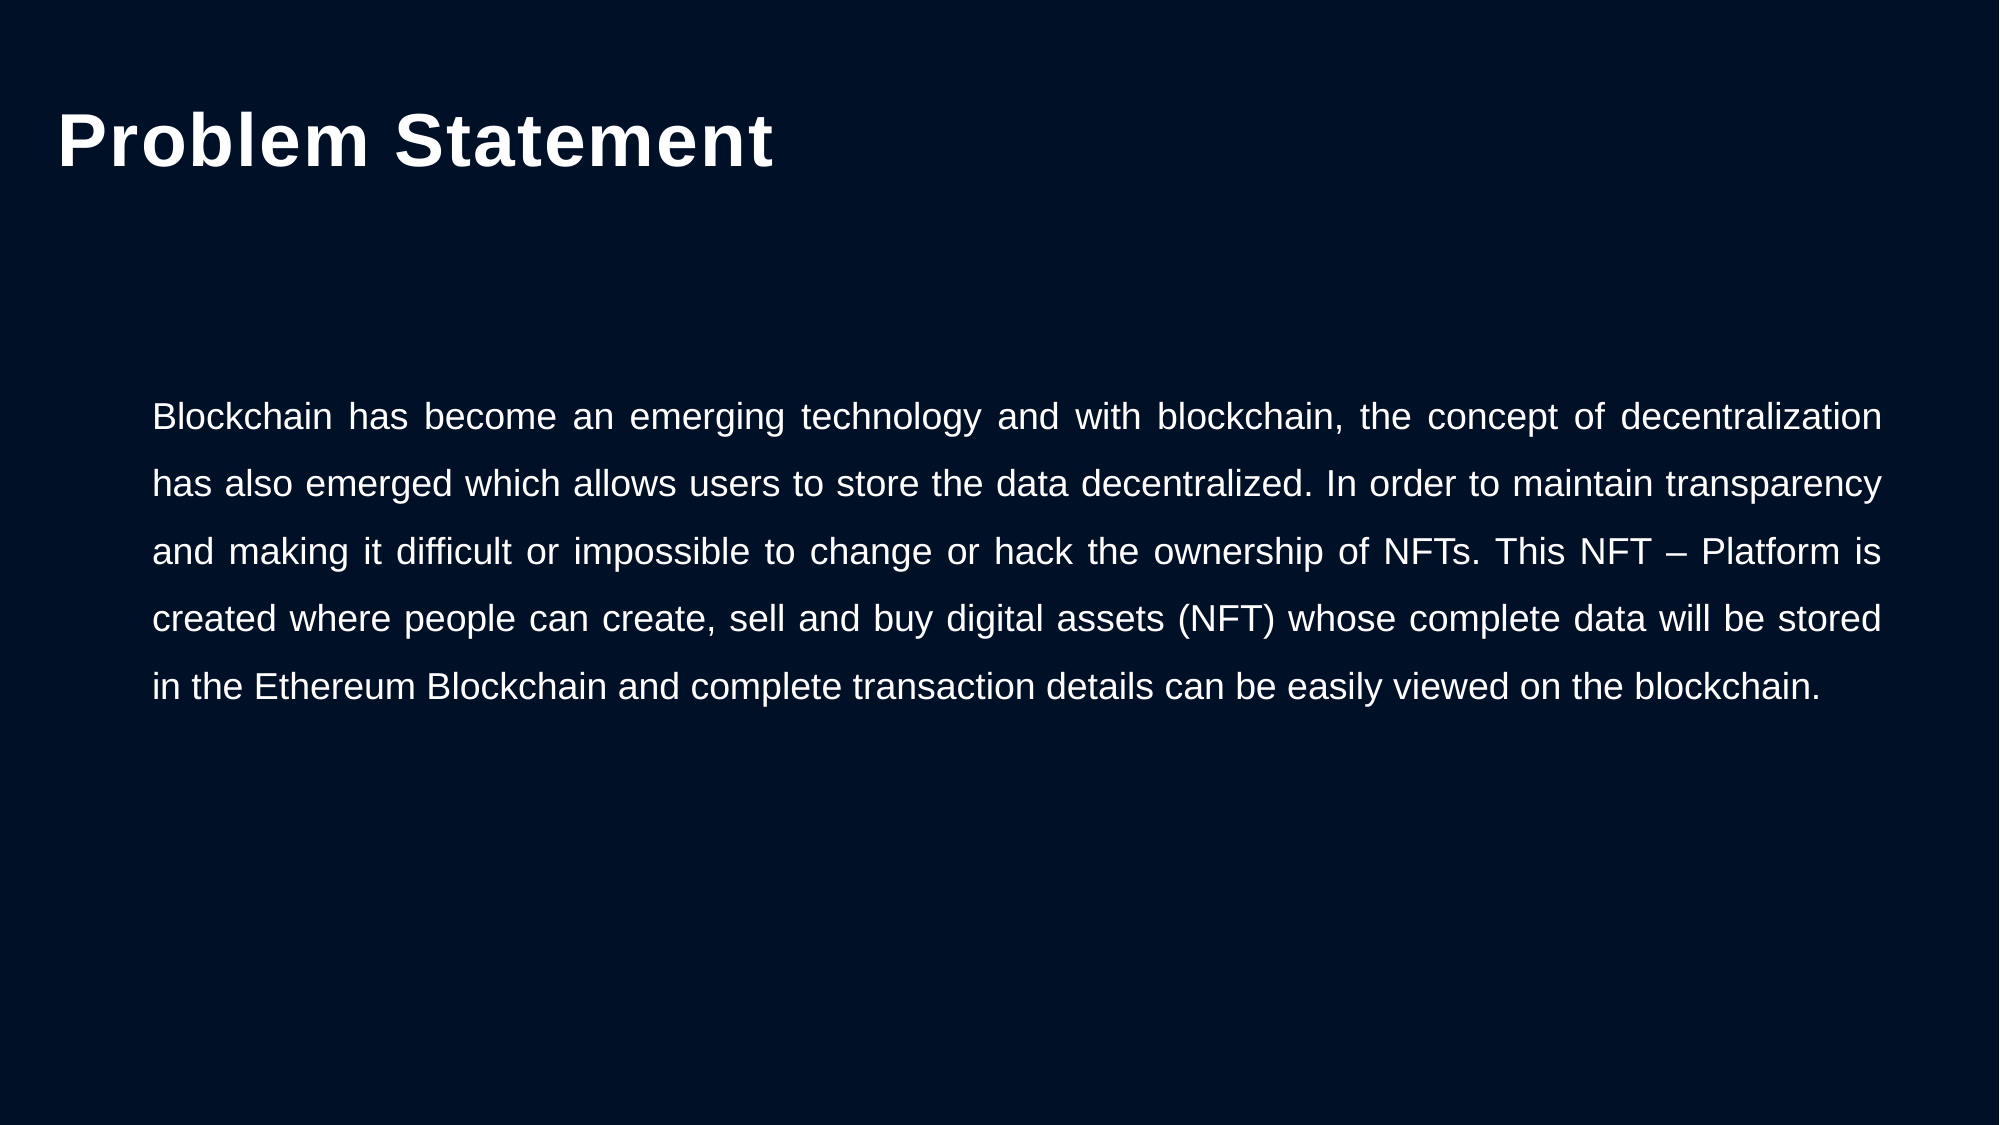

Problem Statement
Blockchain has become an emerging technology and with blockchain, the concept of decentralization has also emerged which allows users to store the data decentralized. In order to maintain transparency and making it difficult or impossible to change or hack the ownership of NFTs. This NFT – Platform is created where people can create, sell and buy digital assets (NFT) whose complete data will be stored in the Ethereum Blockchain and complete transaction details can be easily viewed on the blockchain.